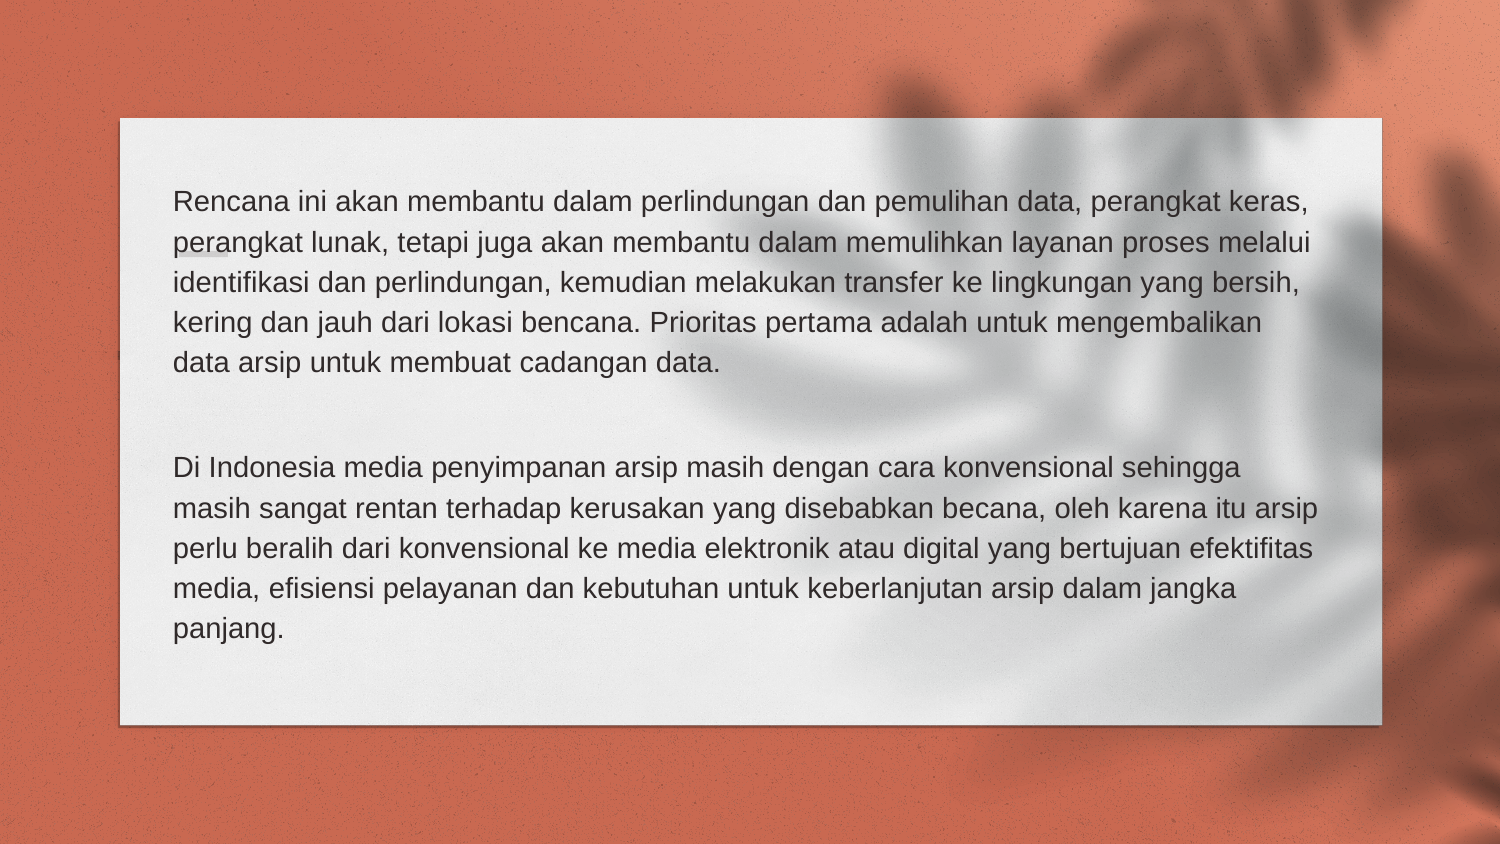

Rencana ini akan membantu dalam perlindungan dan pemulihan data, perangkat keras, perangkat lunak, tetapi juga akan membantu dalam memulihkan layanan proses melalui identifikasi dan perlindungan, kemudian melakukan transfer ke lingkungan yang bersih, kering dan jauh dari lokasi bencana. Prioritas pertama adalah untuk mengembalikan data arsip untuk membuat cadangan data.

Di Indonesia media penyimpanan arsip masih dengan cara konvensional sehingga masih sangat rentan terhadap kerusakan yang disebabkan becana, oleh karena itu arsip perlu beralih dari konvensional ke media elektronik atau digital yang bertujuan efektifitas media, efisiensi pelayanan dan kebutuhan untuk keberlanjutan arsip dalam jangka panjang.